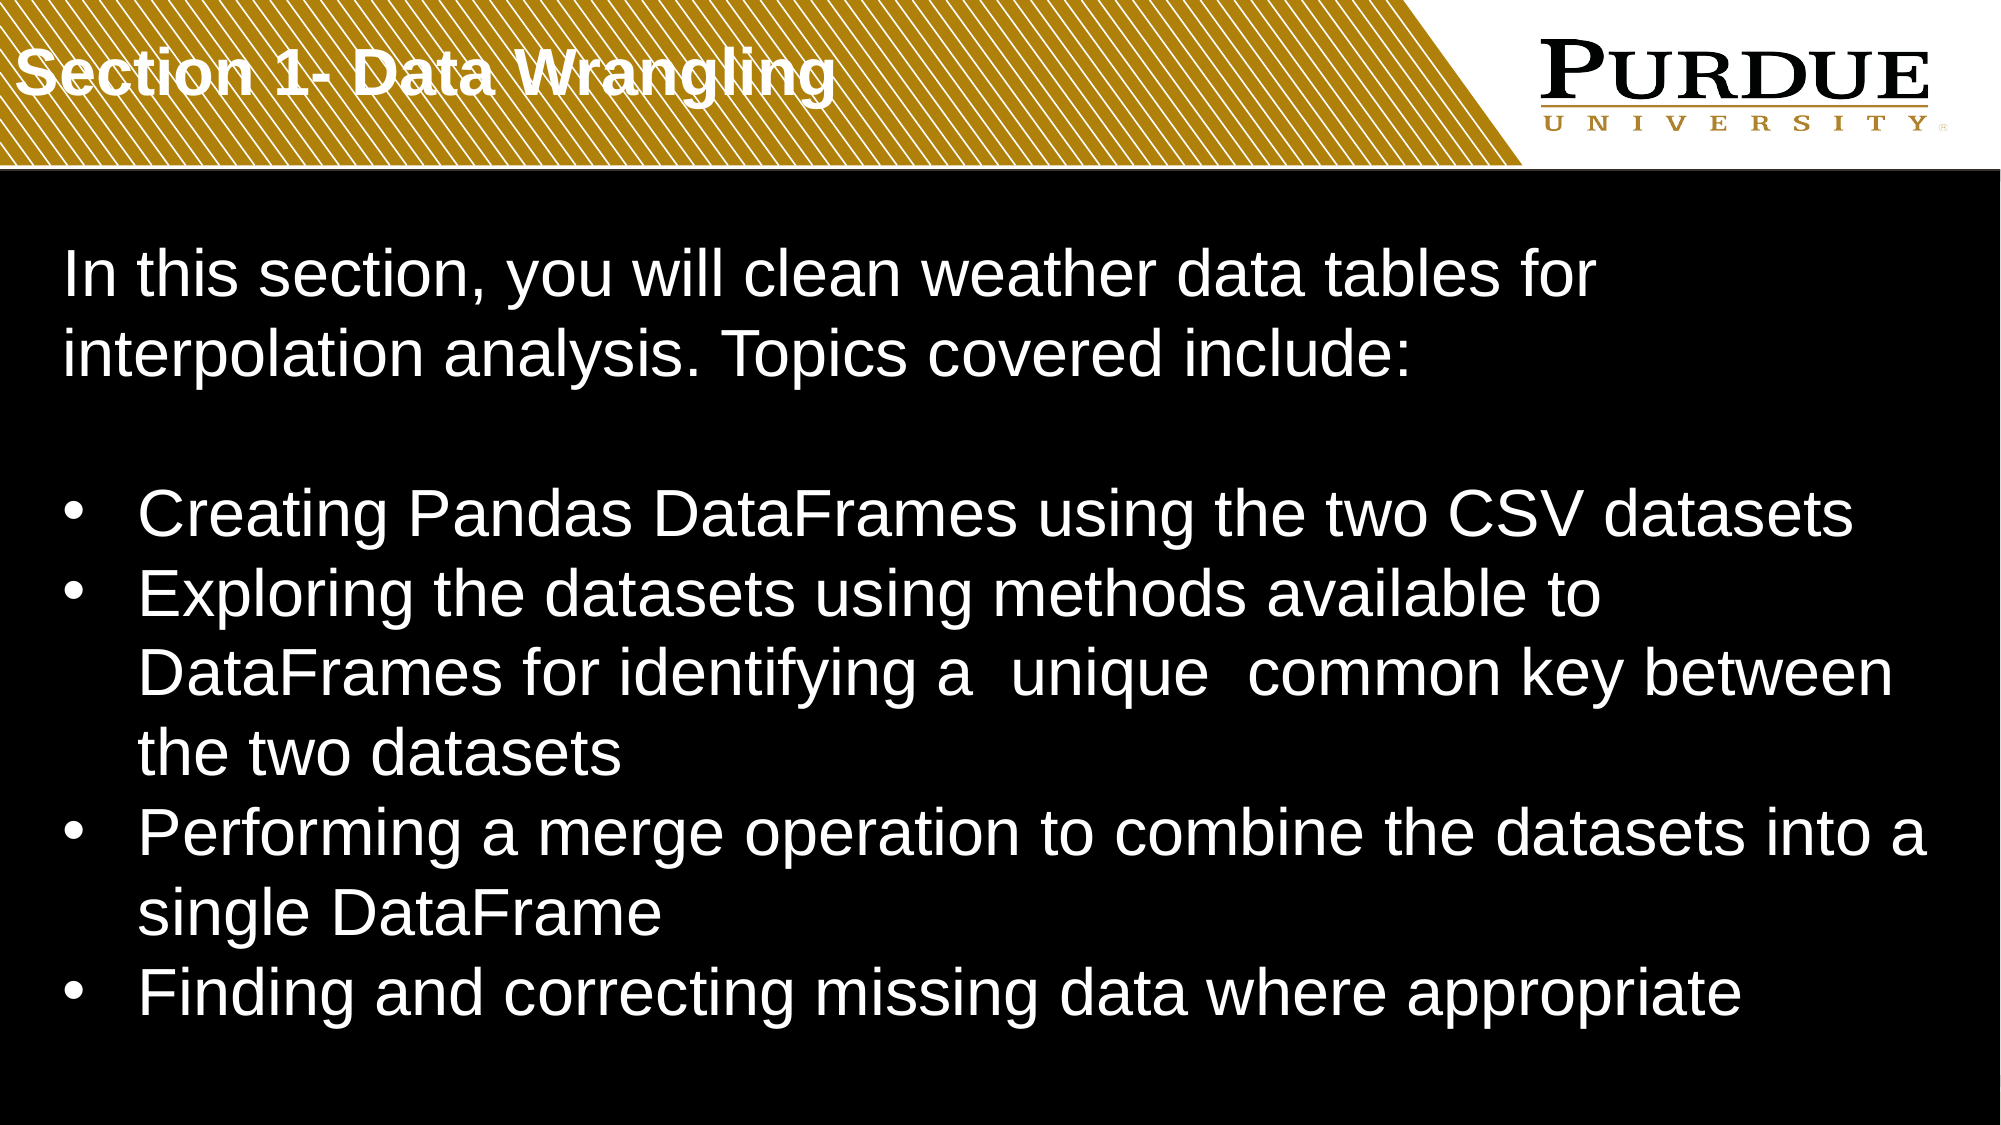

Section 1- Data Wrangling
In this section, you will clean weather data tables for interpolation analysis. Topics covered include:

Creating Pandas DataFrames using the two CSV datasets
Exploring the datasets using methods available to DataFrames for identifying a  unique  common key between the two datasets
Performing a merge operation to combine the datasets into a single DataFrame
Finding and correcting missing data where appropriate
Pictures
Music
Podcast
Video